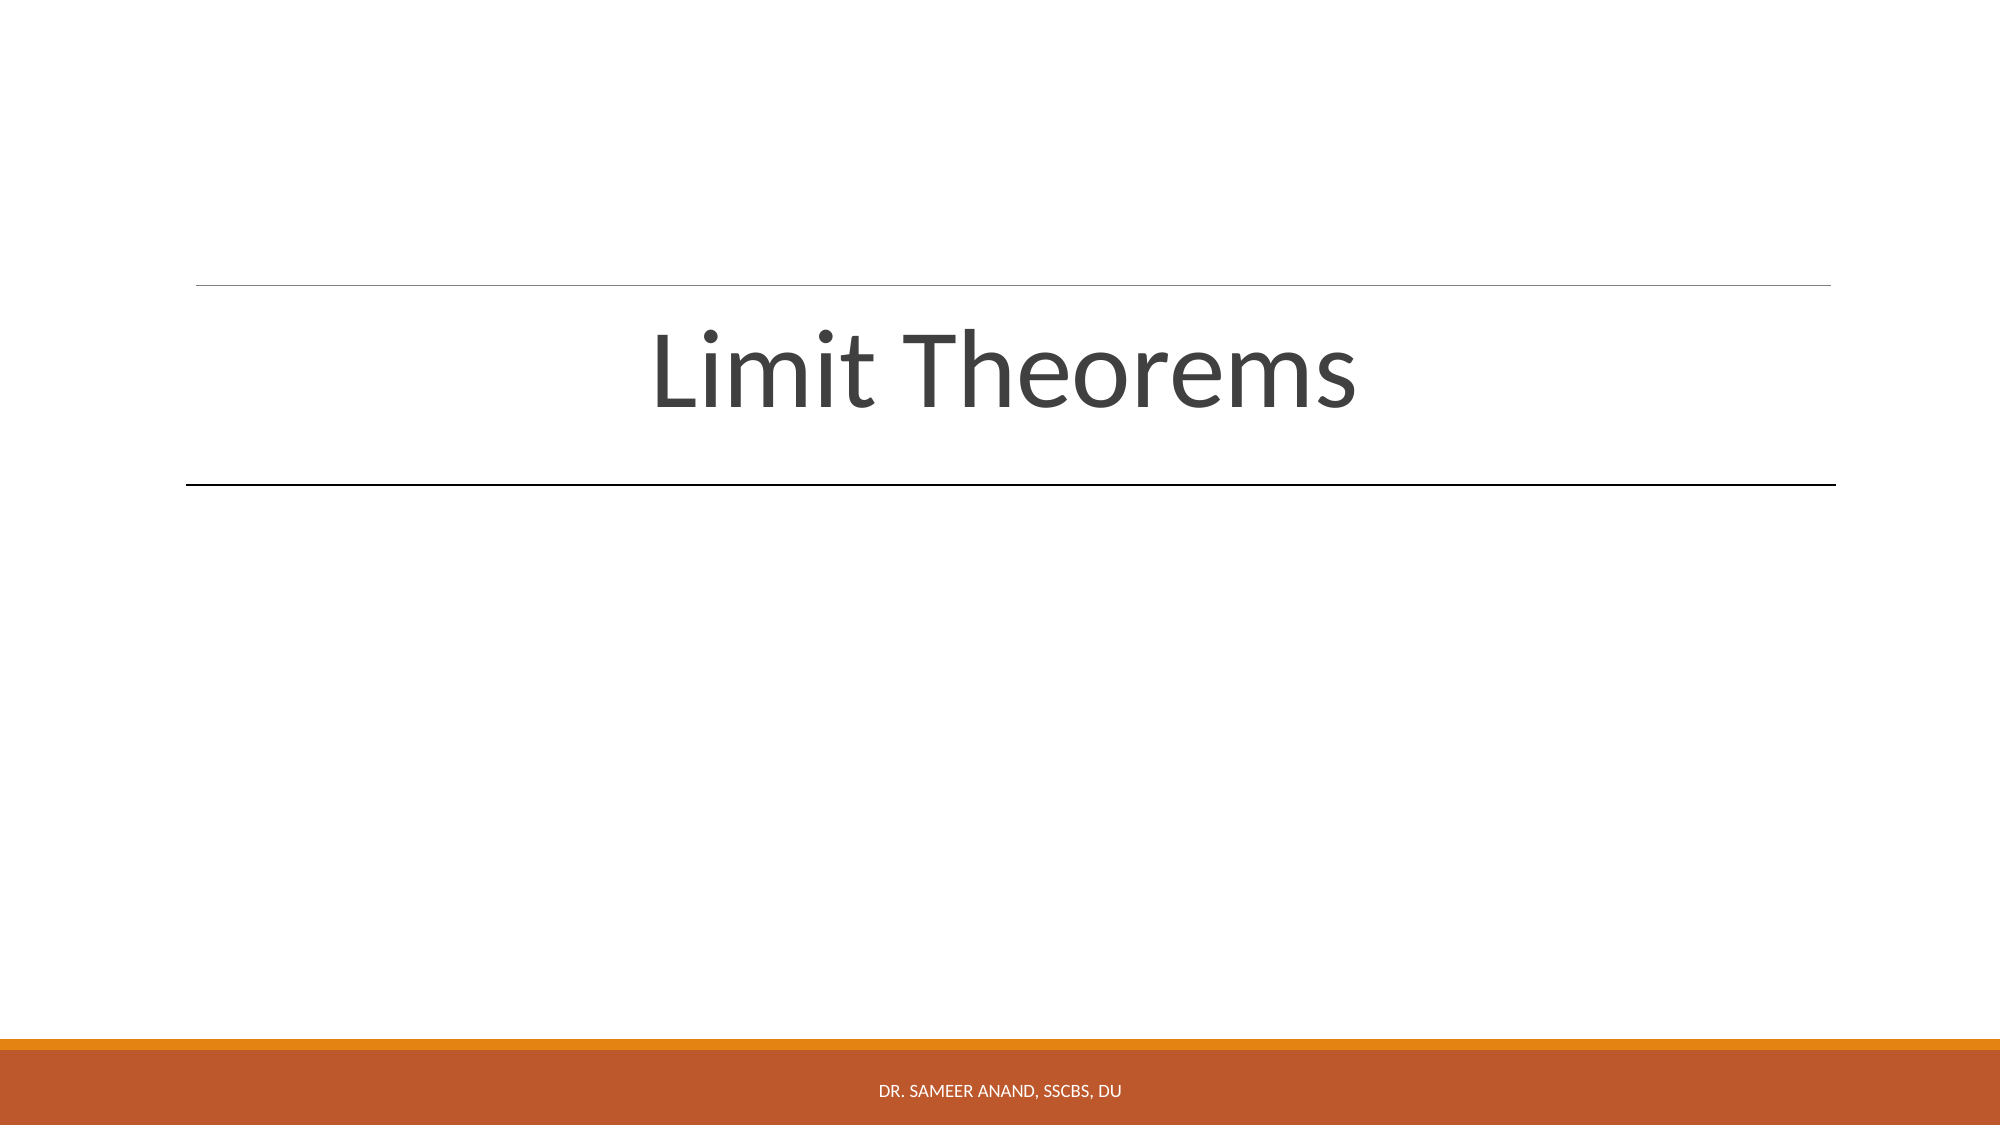

Limit Theorems
Dr. Sameer Anand, SSCBS, DU